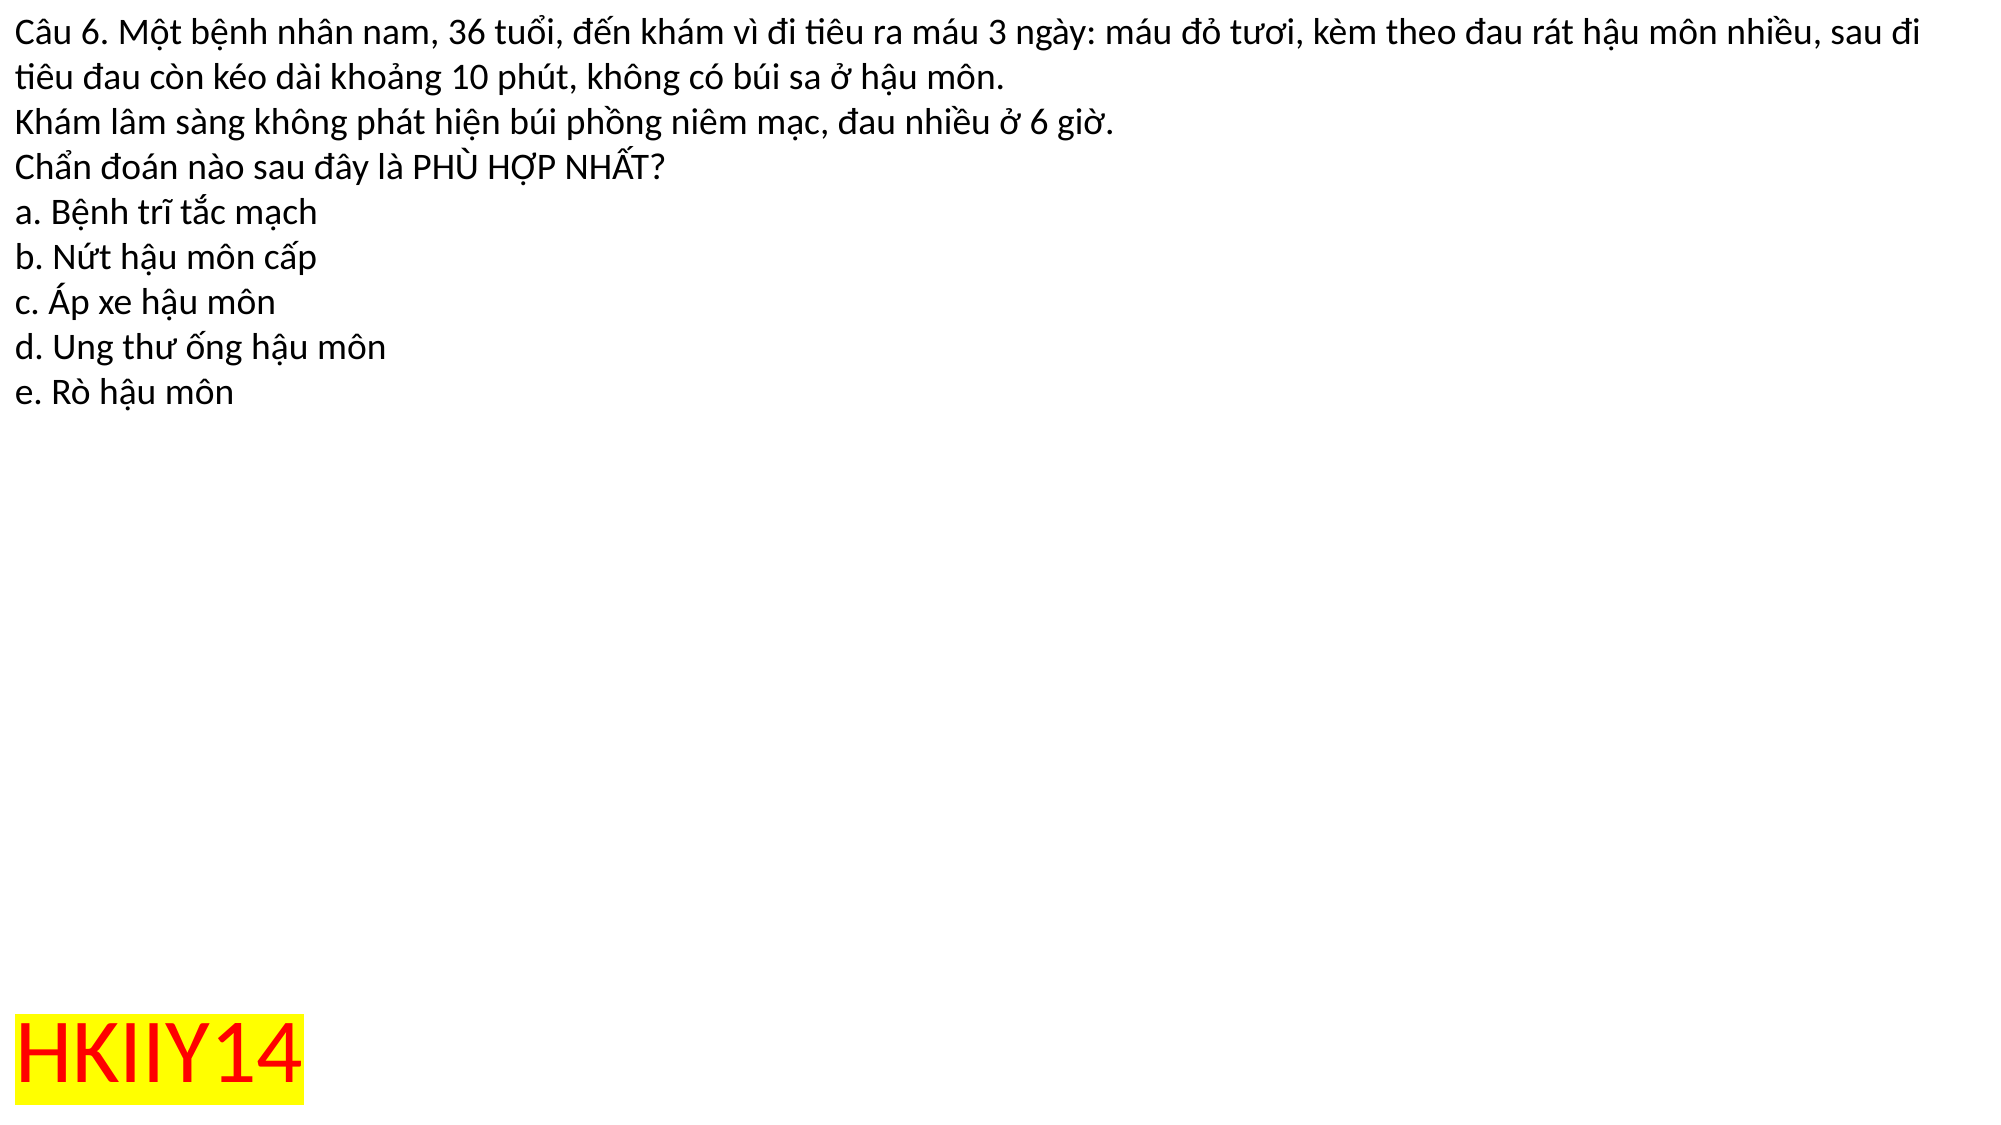

Câu 6. Một bệnh nhân nam, 36 tuổi, đến khám vì đi tiêu ra máu 3 ngày: máu đỏ tươi, kèm theo đau rát hậu môn nhiều, sau đi tiêu đau còn kéo dài khoảng 10 phút, không có búi sa ở hậu môn.
Khám lâm sàng không phát hiện búi phồng niêm mạc, đau nhiều ở 6 giờ.
Chẩn đoán nào sau đây là PHÙ HỢP NHẤT?
a. Bệnh trĩ tắc mạch
b. Nứt hậu môn cấp
c. Áp xe hậu môn
d. Ung thư ống hậu môn
e. Rò hậu môn
# HKIIY14